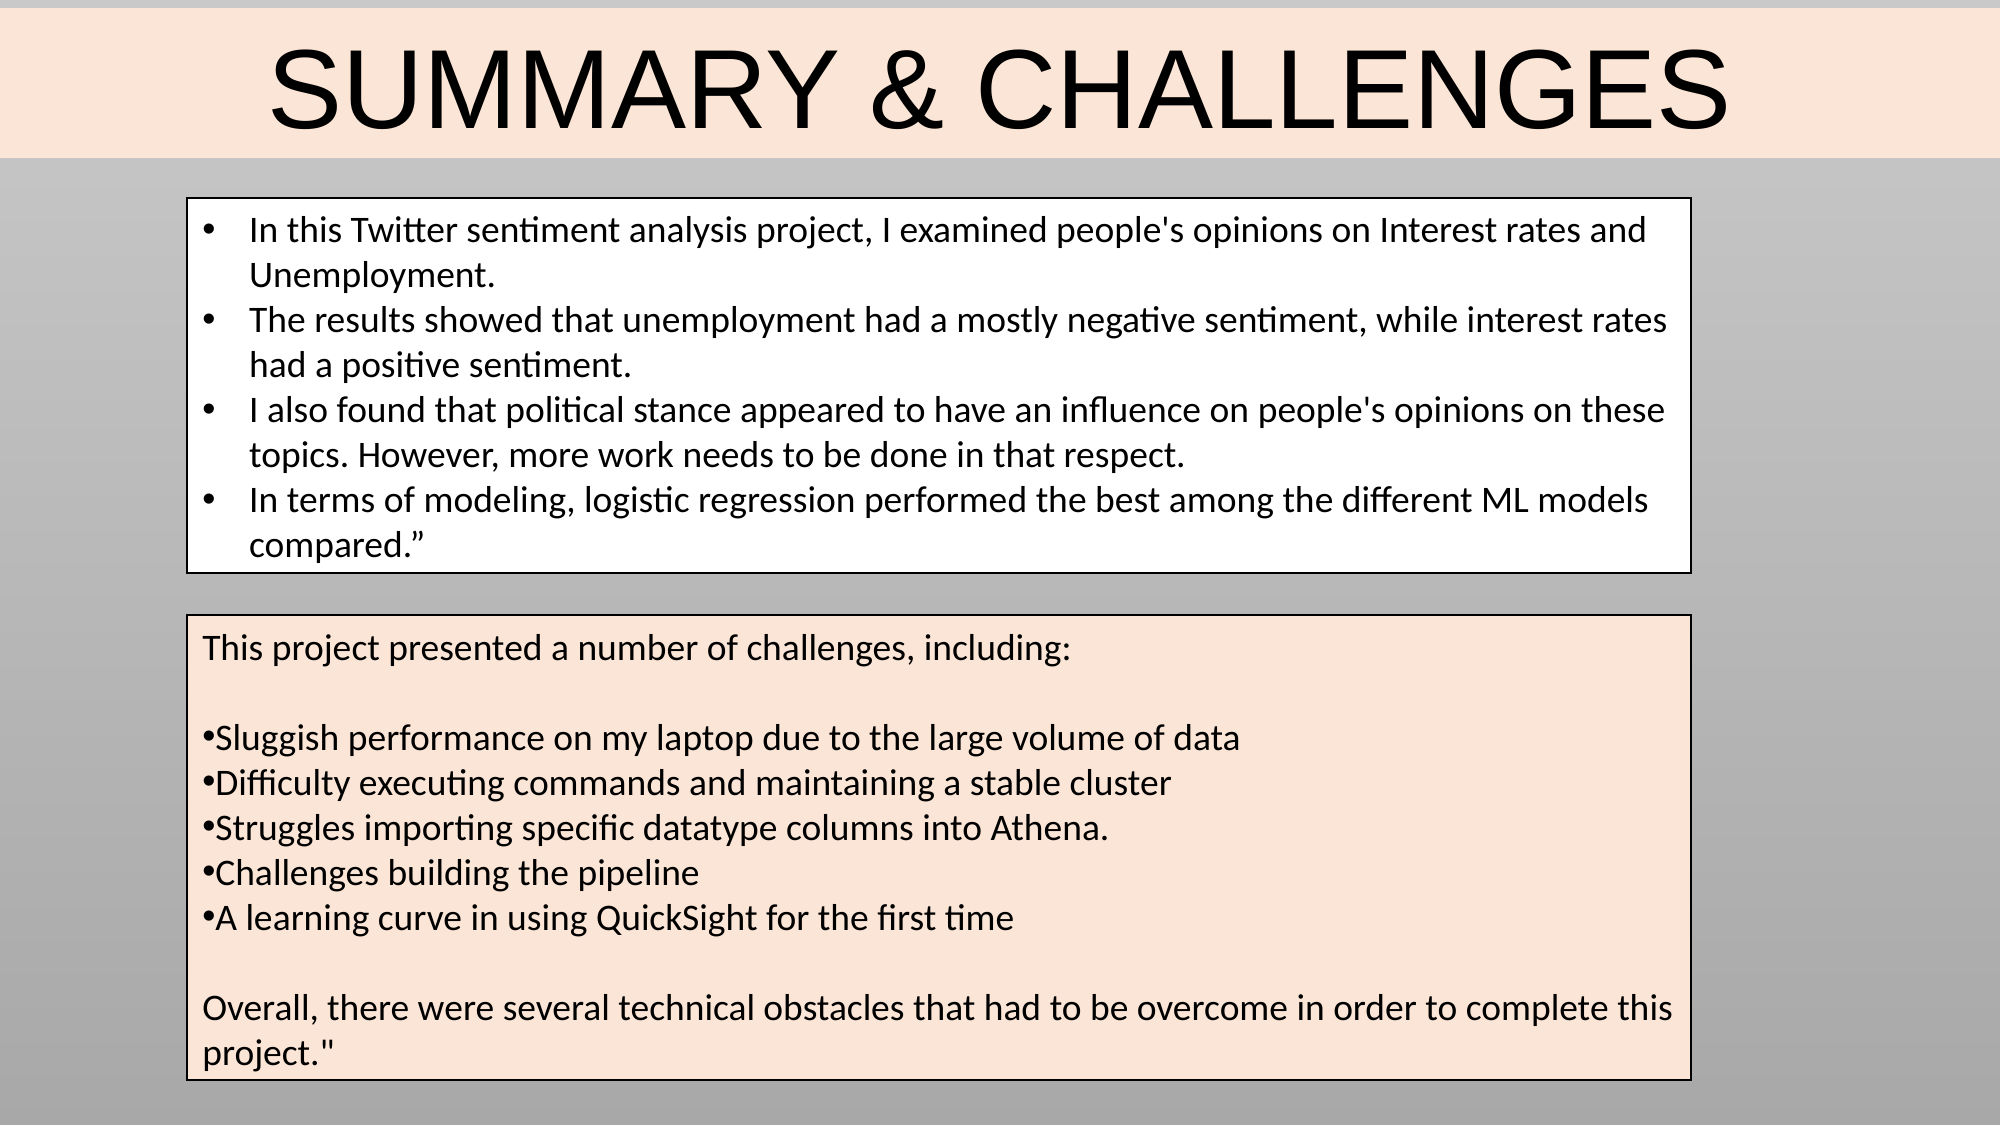

SUMMARY & CHALLENGES
In this Twitter sentiment analysis project, I examined people's opinions on Interest rates and Unemployment.
The results showed that unemployment had a mostly negative sentiment, while interest rates had a positive sentiment.
I also found that political stance appeared to have an influence on people's opinions on these topics. However, more work needs to be done in that respect.
In terms of modeling, logistic regression performed the best among the different ML models compared.”
This project presented a number of challenges, including:

Sluggish performance on my laptop due to the large volume of data
Difficulty executing commands and maintaining a stable cluster
Struggles importing specific datatype columns into Athena.
Challenges building the pipeline
A learning curve in using QuickSight for the first time

Overall, there were several technical obstacles that had to be overcome in order to complete this project."